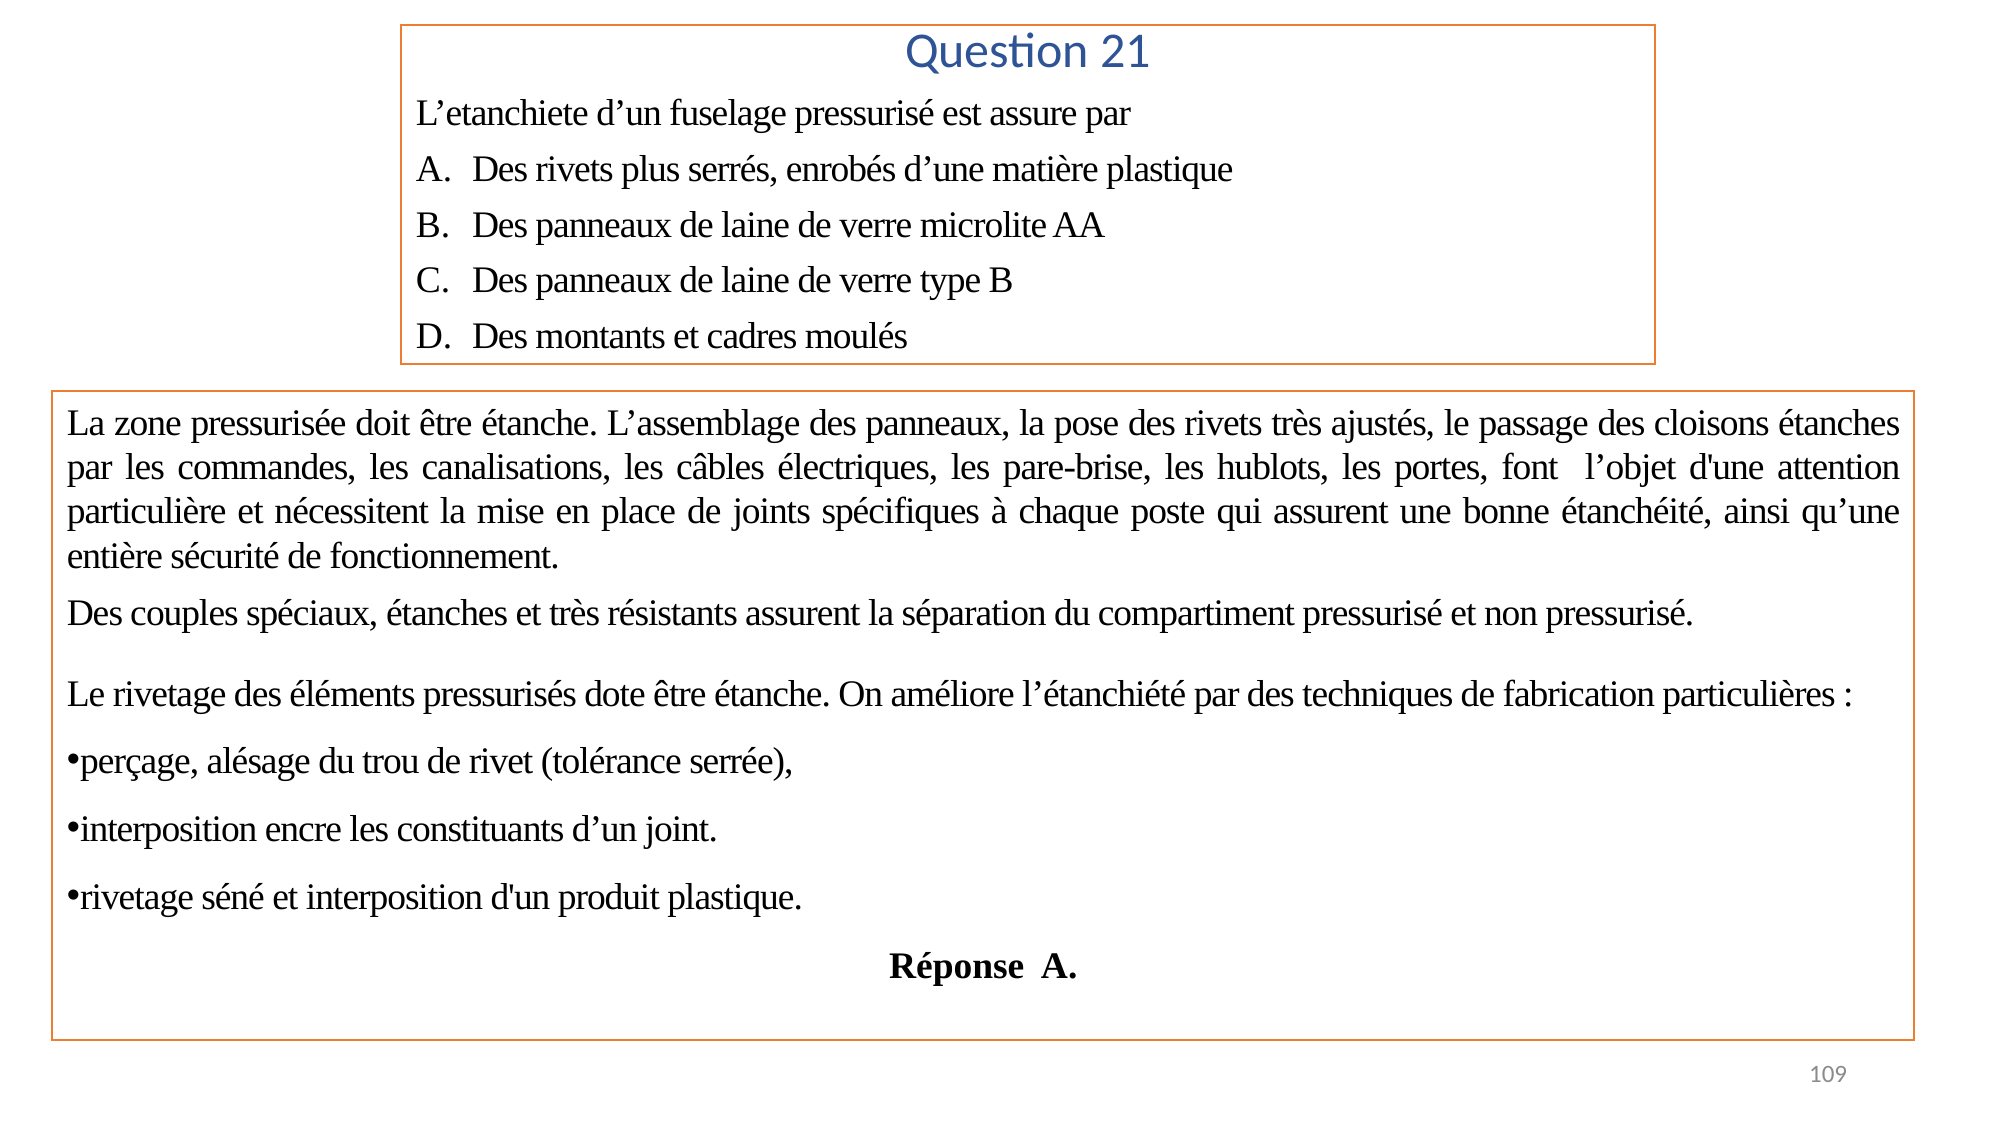

Question 21
L’etanchiete d’un fuselage pressurisé est assure par
Des rivets plus serrés, enrobés d’une matière plastique
Des panneaux de laine de verre microlite AA
Des panneaux de laine de verre type B
Des montants et cadres moulés
La zone pressurisée doit être étanche. L’assemblage des panneaux, la pose des rivets très ajustés, le passage des cloisons étanches par les commandes, les canalisations, les câbles électriques, les pare-brise, les hublots, les portes, font  l’objet d'une attention particulière et nécessitent la mise en place de joints spécifiques à chaque poste qui assurent une bonne étanchéité, ainsi qu’une entière sécurité de fonctionnement.
Des couples spéciaux, étanches et très résistants assurent la séparation du compartiment pressurisé et non pressurisé.

Le rivetage des éléments pressurisés dote être étanche. On améliore l’étanchiété par des techniques de fabrication particulières :
perçage, alésage du trou de rivet (tolérance serrée),
interposition encre les constituants d’un joint.
rivetage séné et interposition d'un produit plastique.
Réponse  A.

109